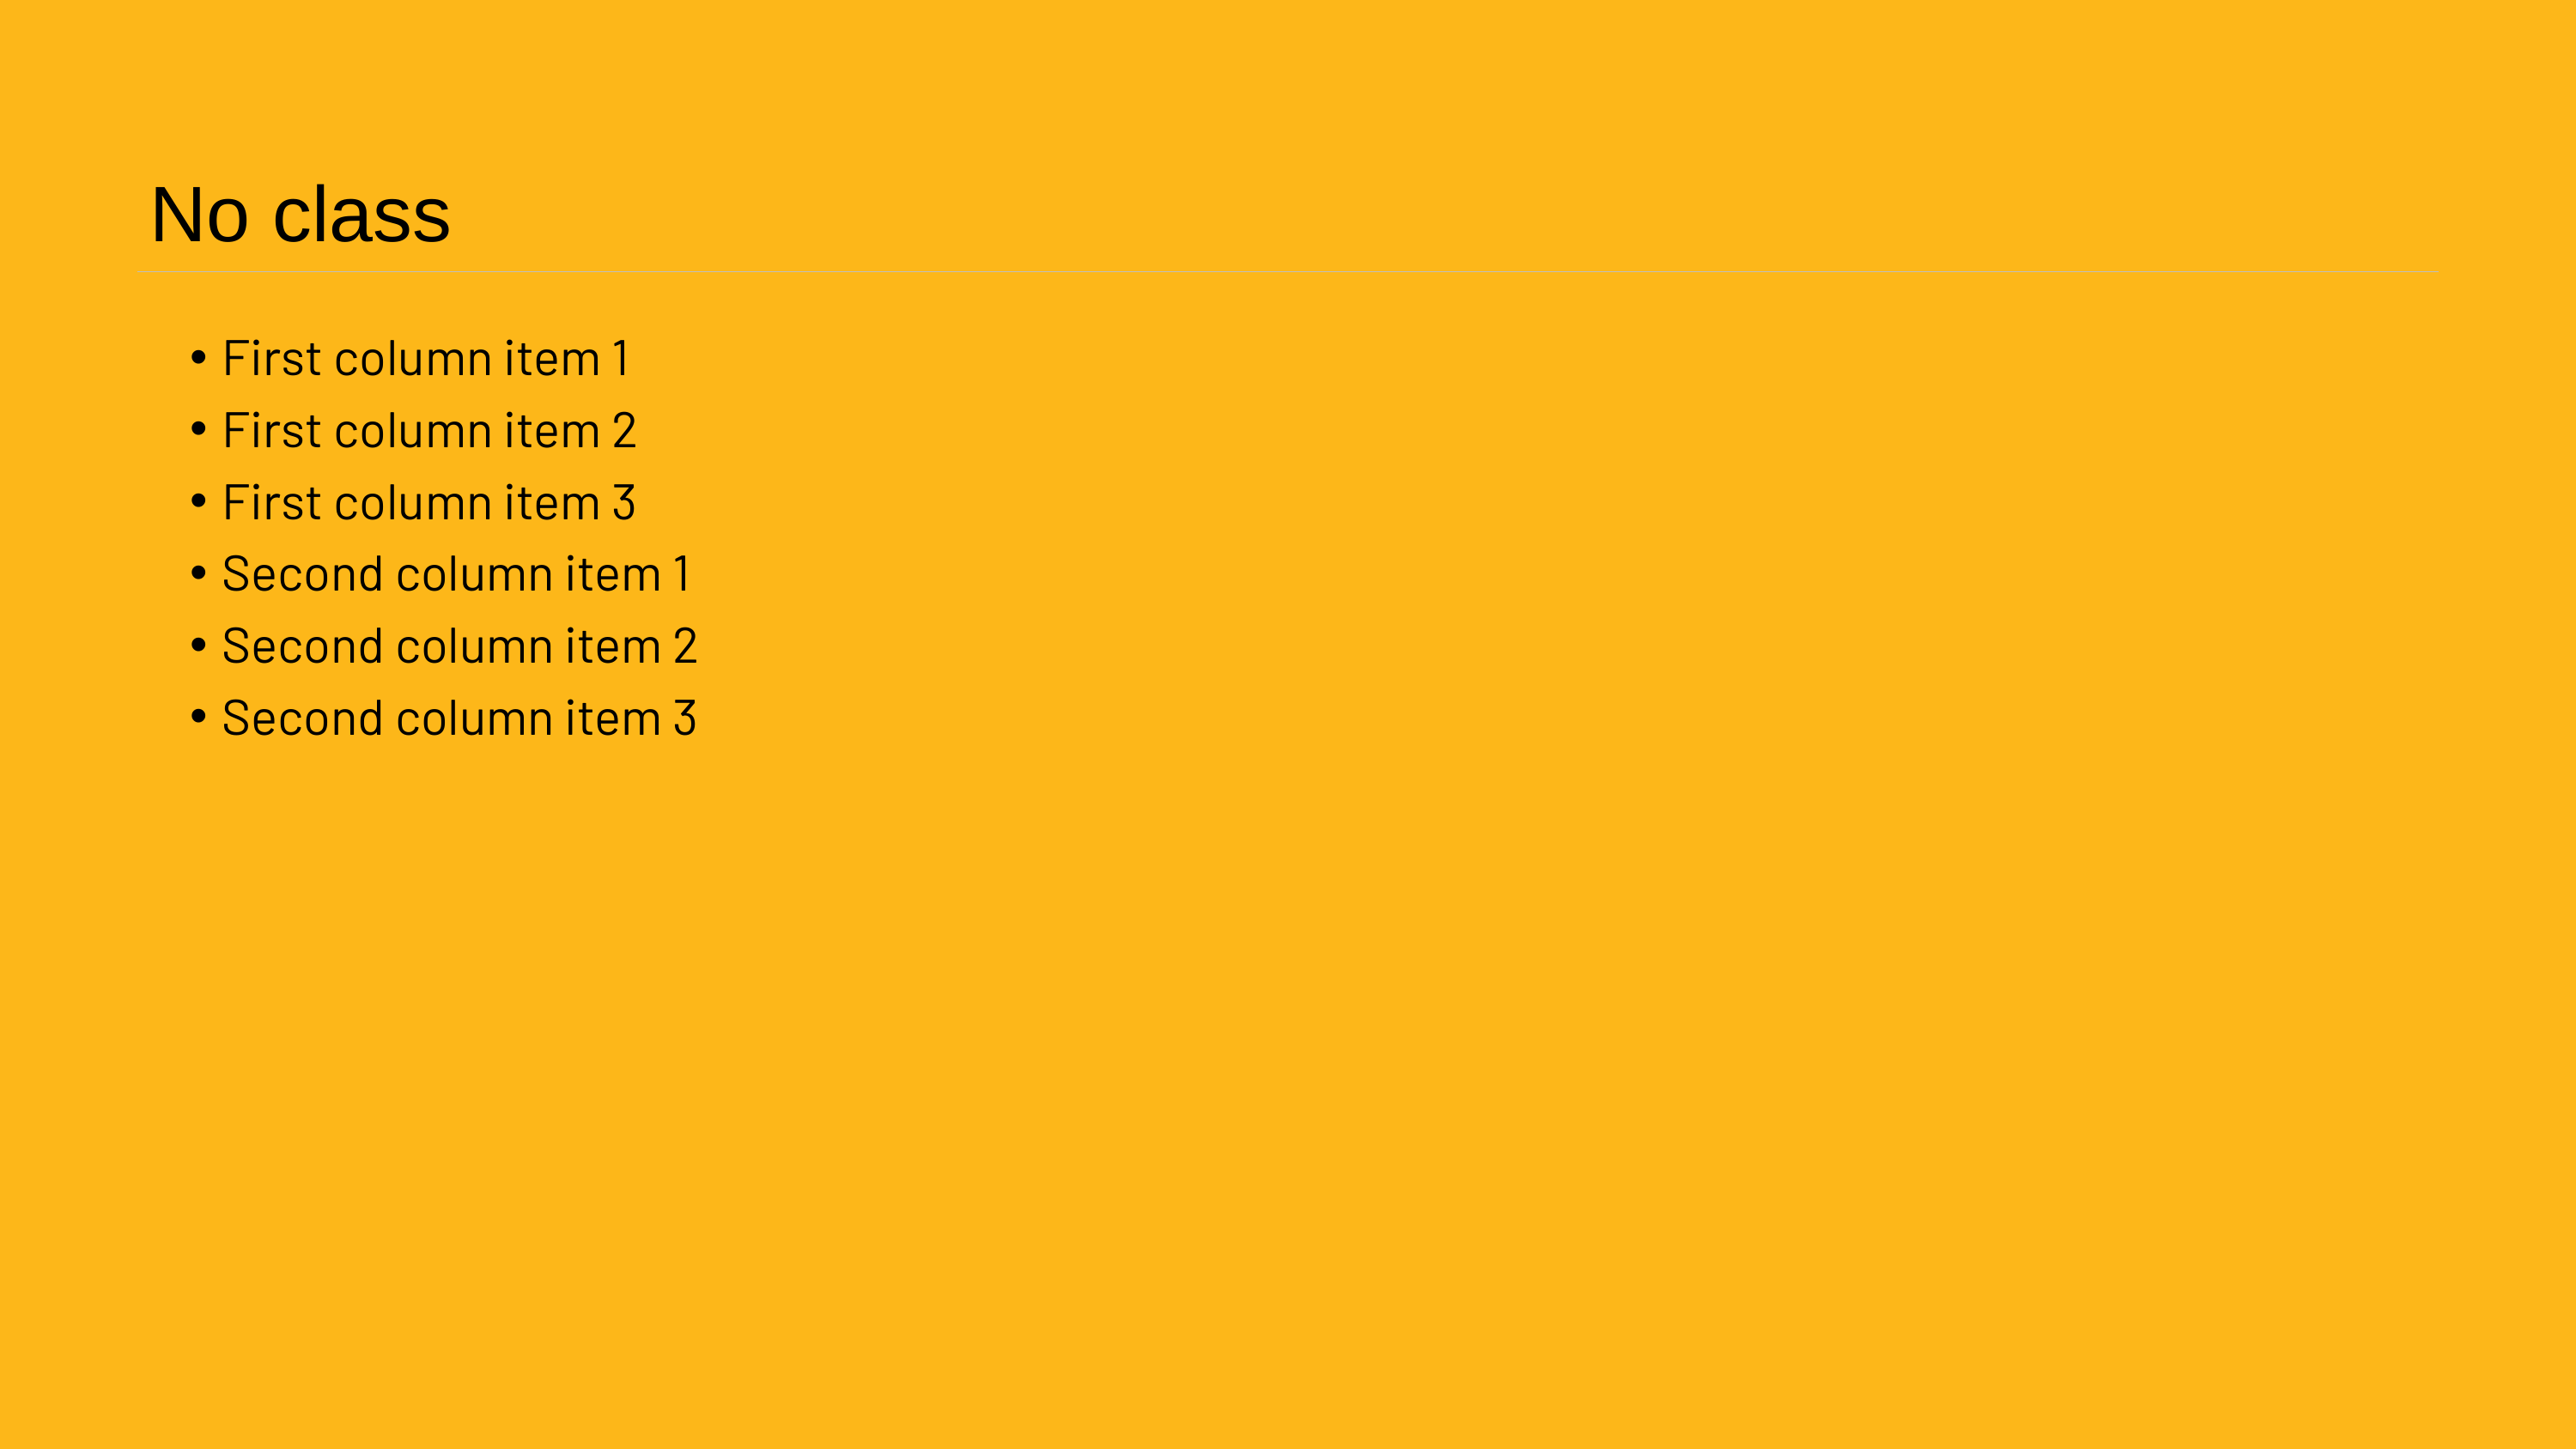

# No class
First column item 1
First column item 2
First column item 3
Second column item 1
Second column item 2
Second column item 3